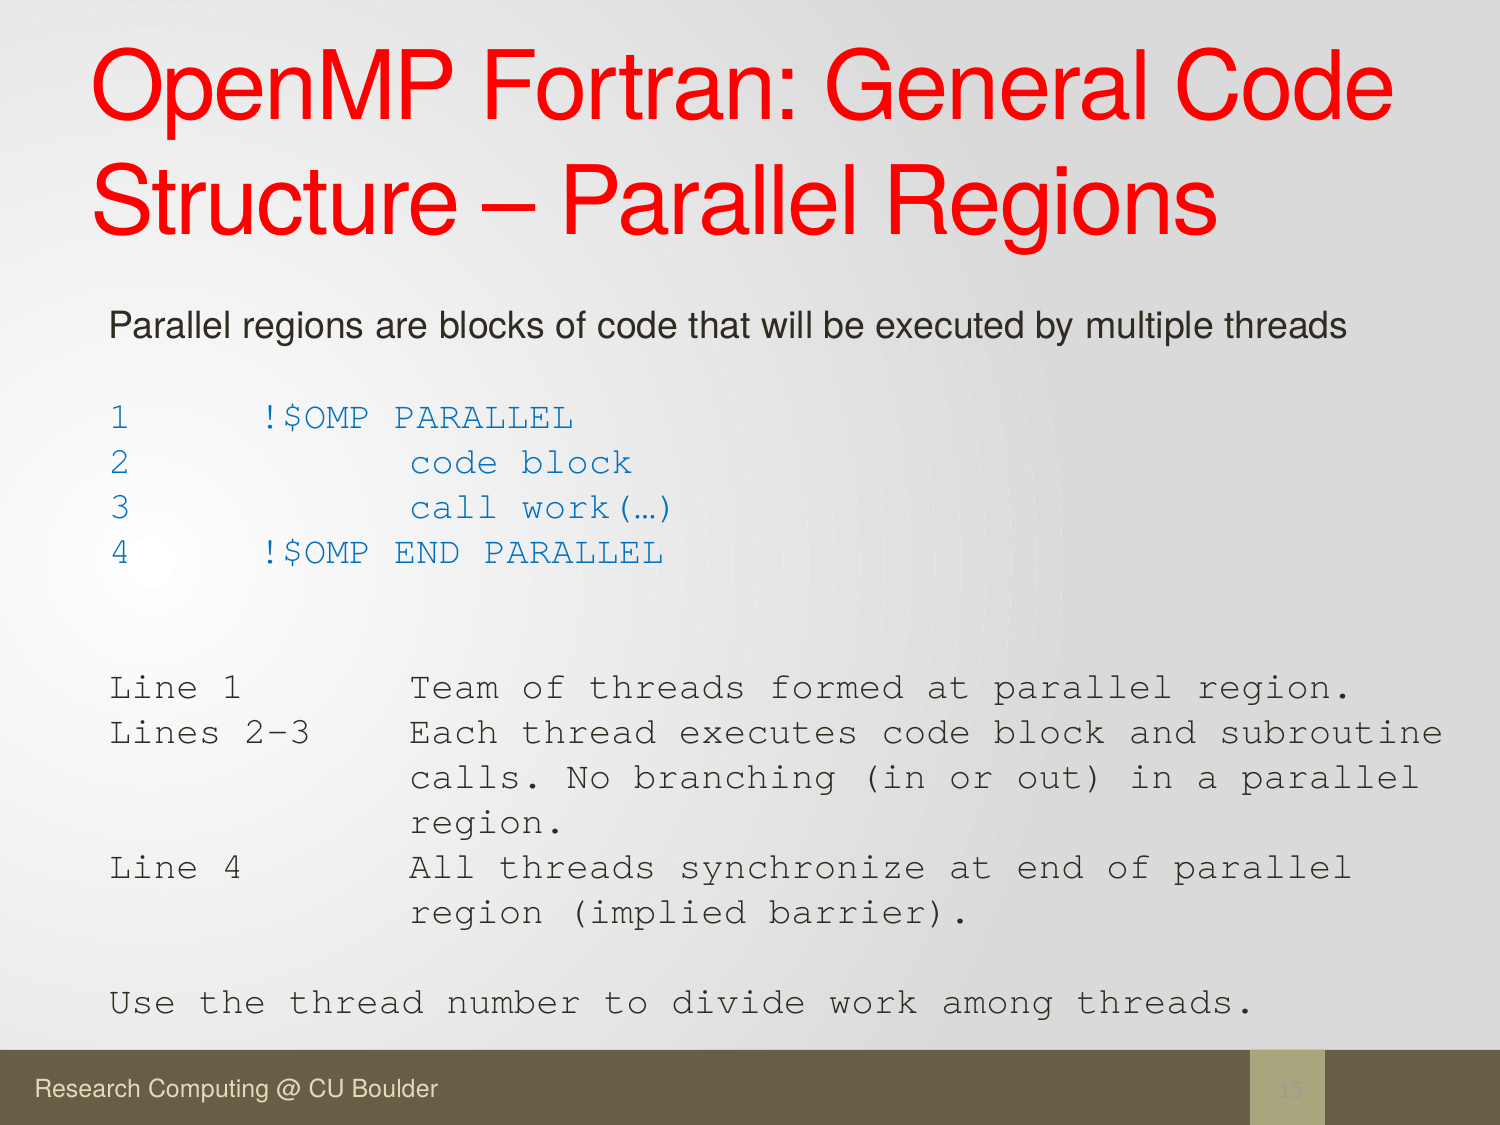

# OpenMP Fortran: General Code Structure – Parallel Regions
Parallel regions are blocks of code that will be executed by multiple threads

1 	!$OMP PARALLEL
2		code block
3 		call work(…)
4 	!$OMP END PARALLEL

Line 1 	Team of threads formed at parallel region.
Lines 2-3 	Each thread executes code block and subroutine 		calls. No branching (in or out) in a parallel 			region.
Line 4 	All threads synchronize at end of parallel 			region (implied barrier).

Use the thread number to divide work among threads.
15